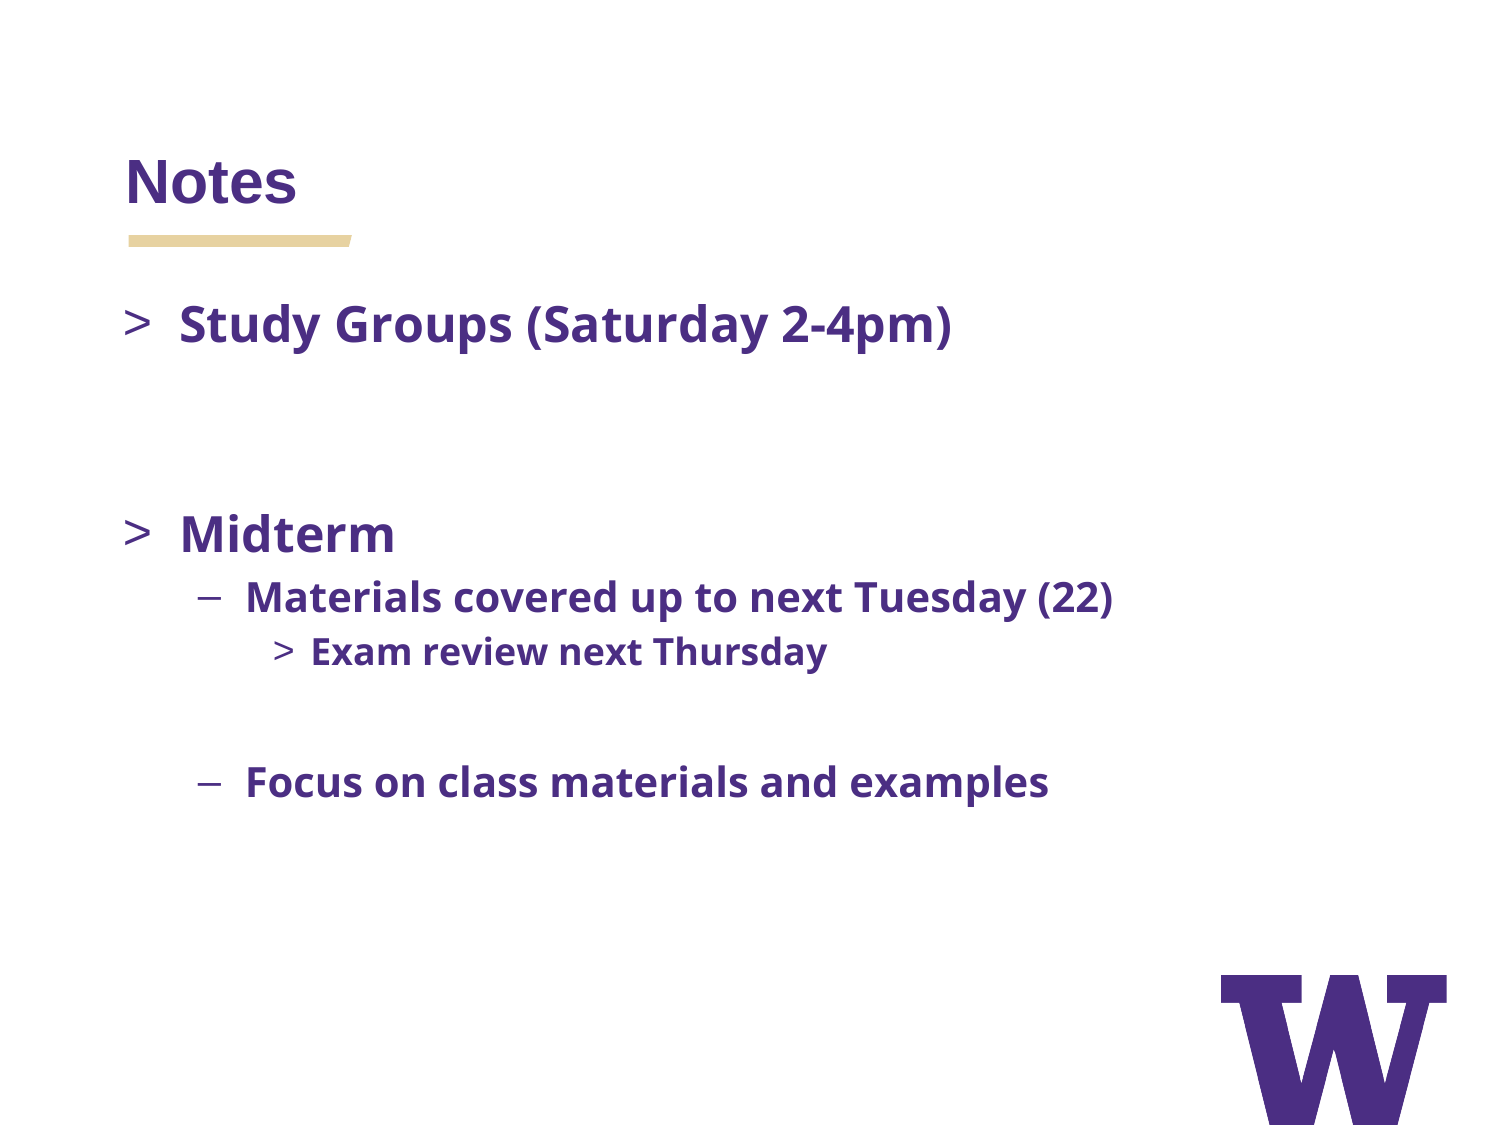

# Notes
Study Groups (Saturday 2-4pm)

Midterm
Materials covered up to next Tuesday (22)
Exam review next Thursday

Focus on class materials and examples